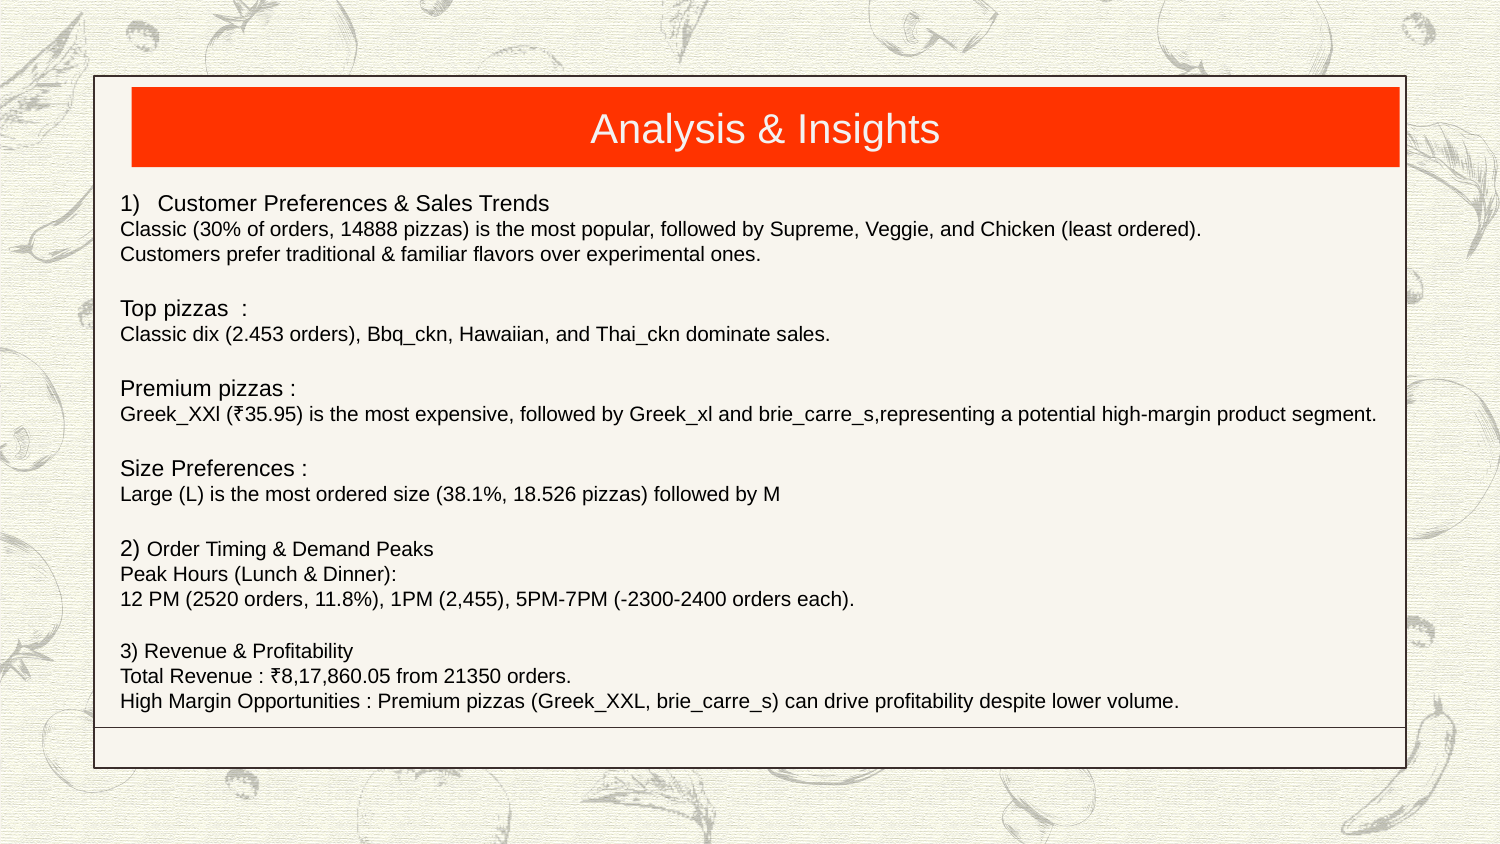

# Analysis & Insights
Customer Preferences & Sales Trends
Classic (30% of orders, 14888 pizzas) is the most popular, followed by Supreme, Veggie, and Chicken (least ordered).
Customers prefer traditional & familiar flavors over experimental ones.

Top pizzas  :
Classic dix (2.453 orders), Bbq_ckn, Hawaiian, and Thai_ckn dominate sales.

Premium pizzas :
Greek_XXl (₹35.95) is the most expensive, followed by Greek_xl and brie_carre_s,representing a potential high-margin product segment.

Size Preferences :
Large (L) is the most ordered size (38.1%, 18.526 pizzas) followed by M

2) Order Timing & Demand Peaks
Peak Hours (Lunch & Dinner):
12 PM (2520 orders, 11.8%), 1PM (2,455), 5PM-7PM (-2300-2400 orders each).

3) Revenue & Profitability
Total Revenue : ₹8,17,860.05 from 21350 orders.
High Margin Opportunities : Premium pizzas (Greek_XXL, brie_carre_s) can drive profitability despite lower volume.